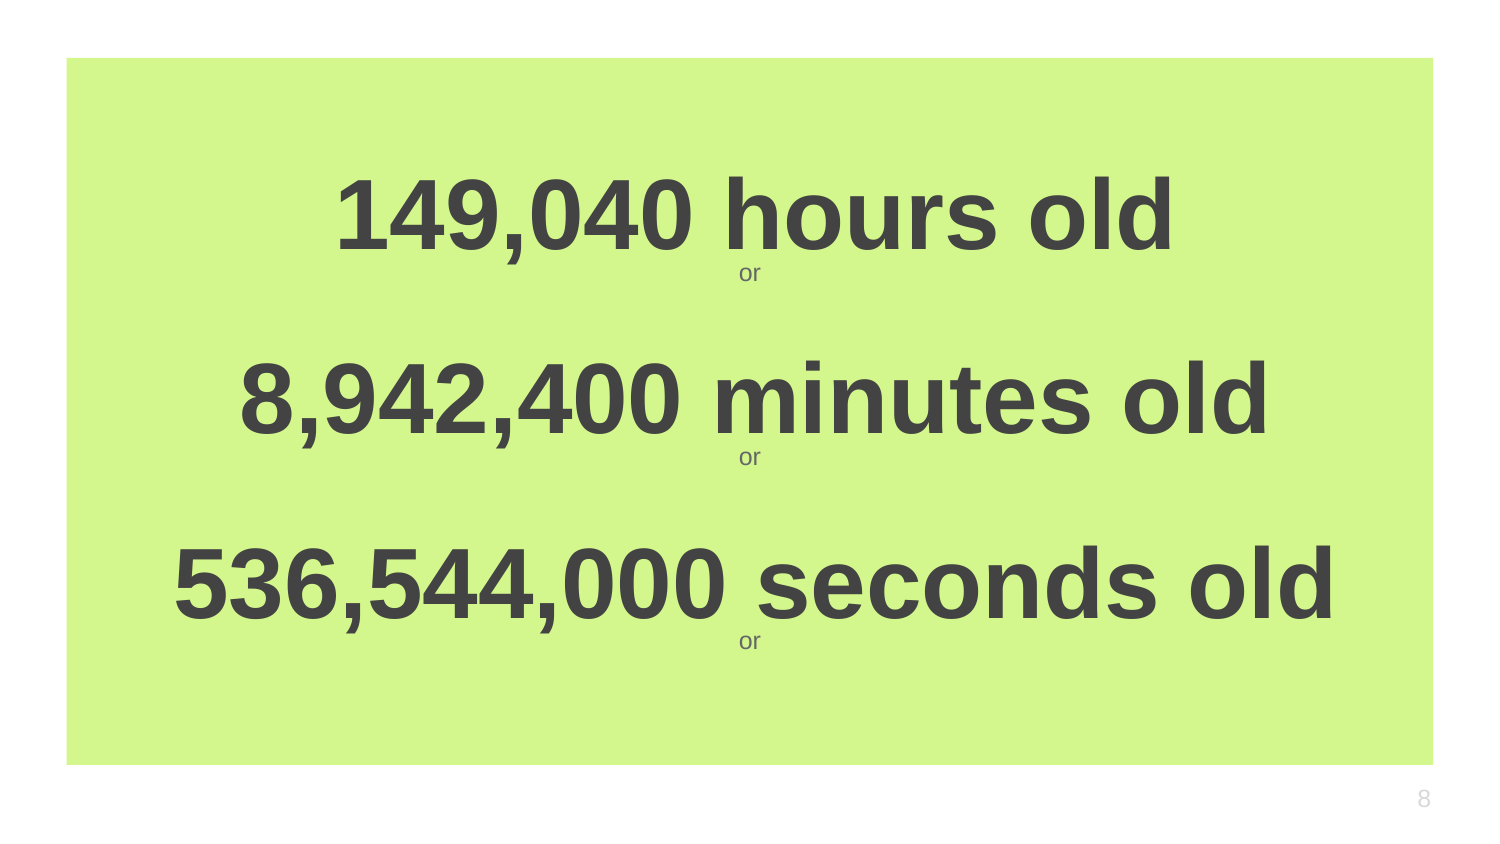

# 149,040 hours old
or
8,942,400 minutes old
or
536,544,000 seconds old
or
8